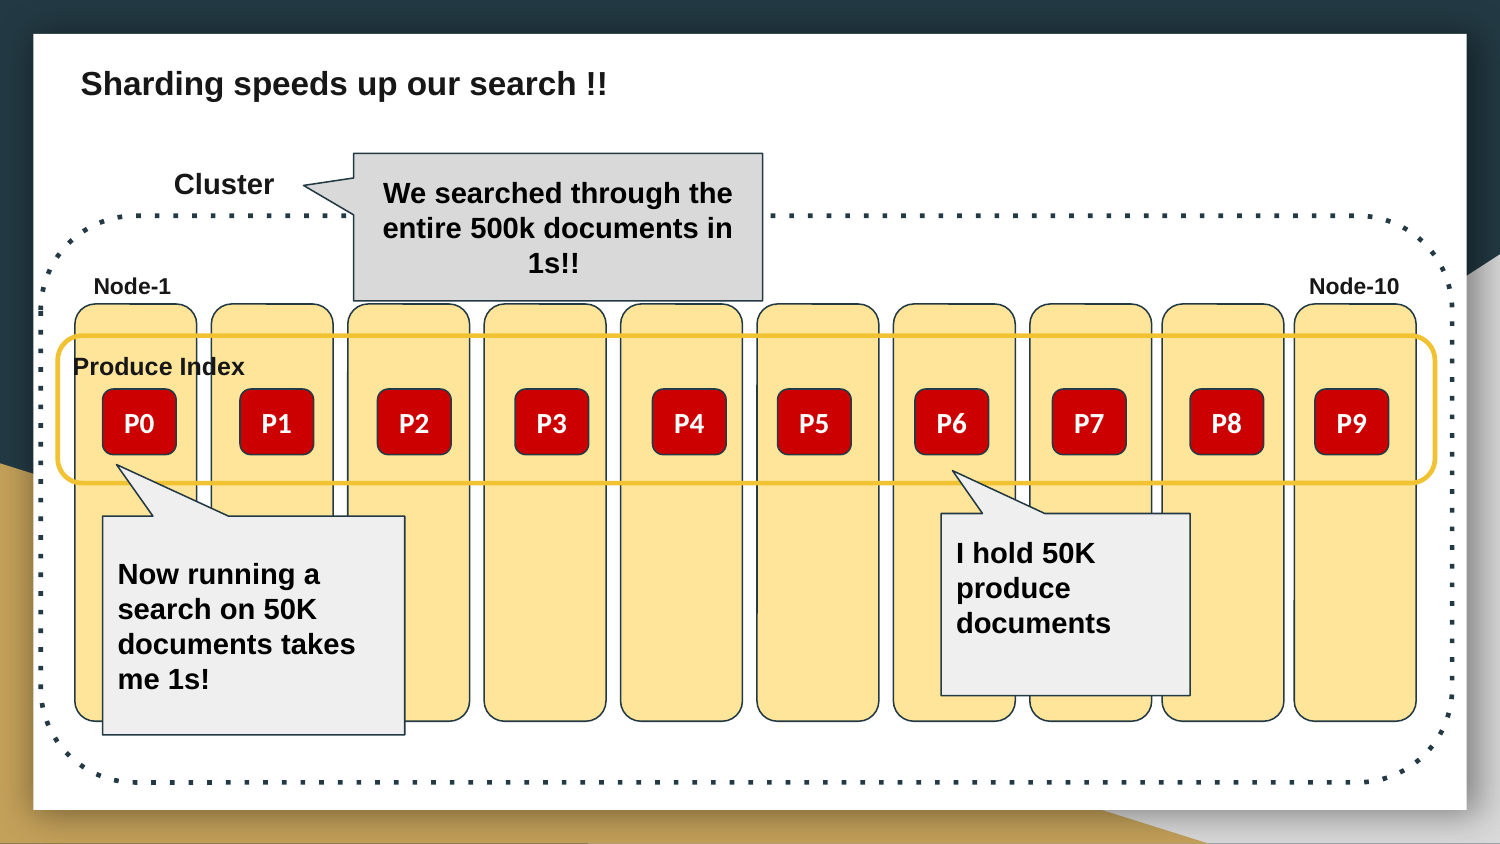

Sharding speeds up our search !!
Cluster
We searched through the entire 500k documents in 1s!!

Node-1
Node-10

Produce Index

P0
P1
P2
P3
P4
P5
P6
P7
P8
P9
I hold 50K produce documents
Now running a search on 50K documents takes me 1s!